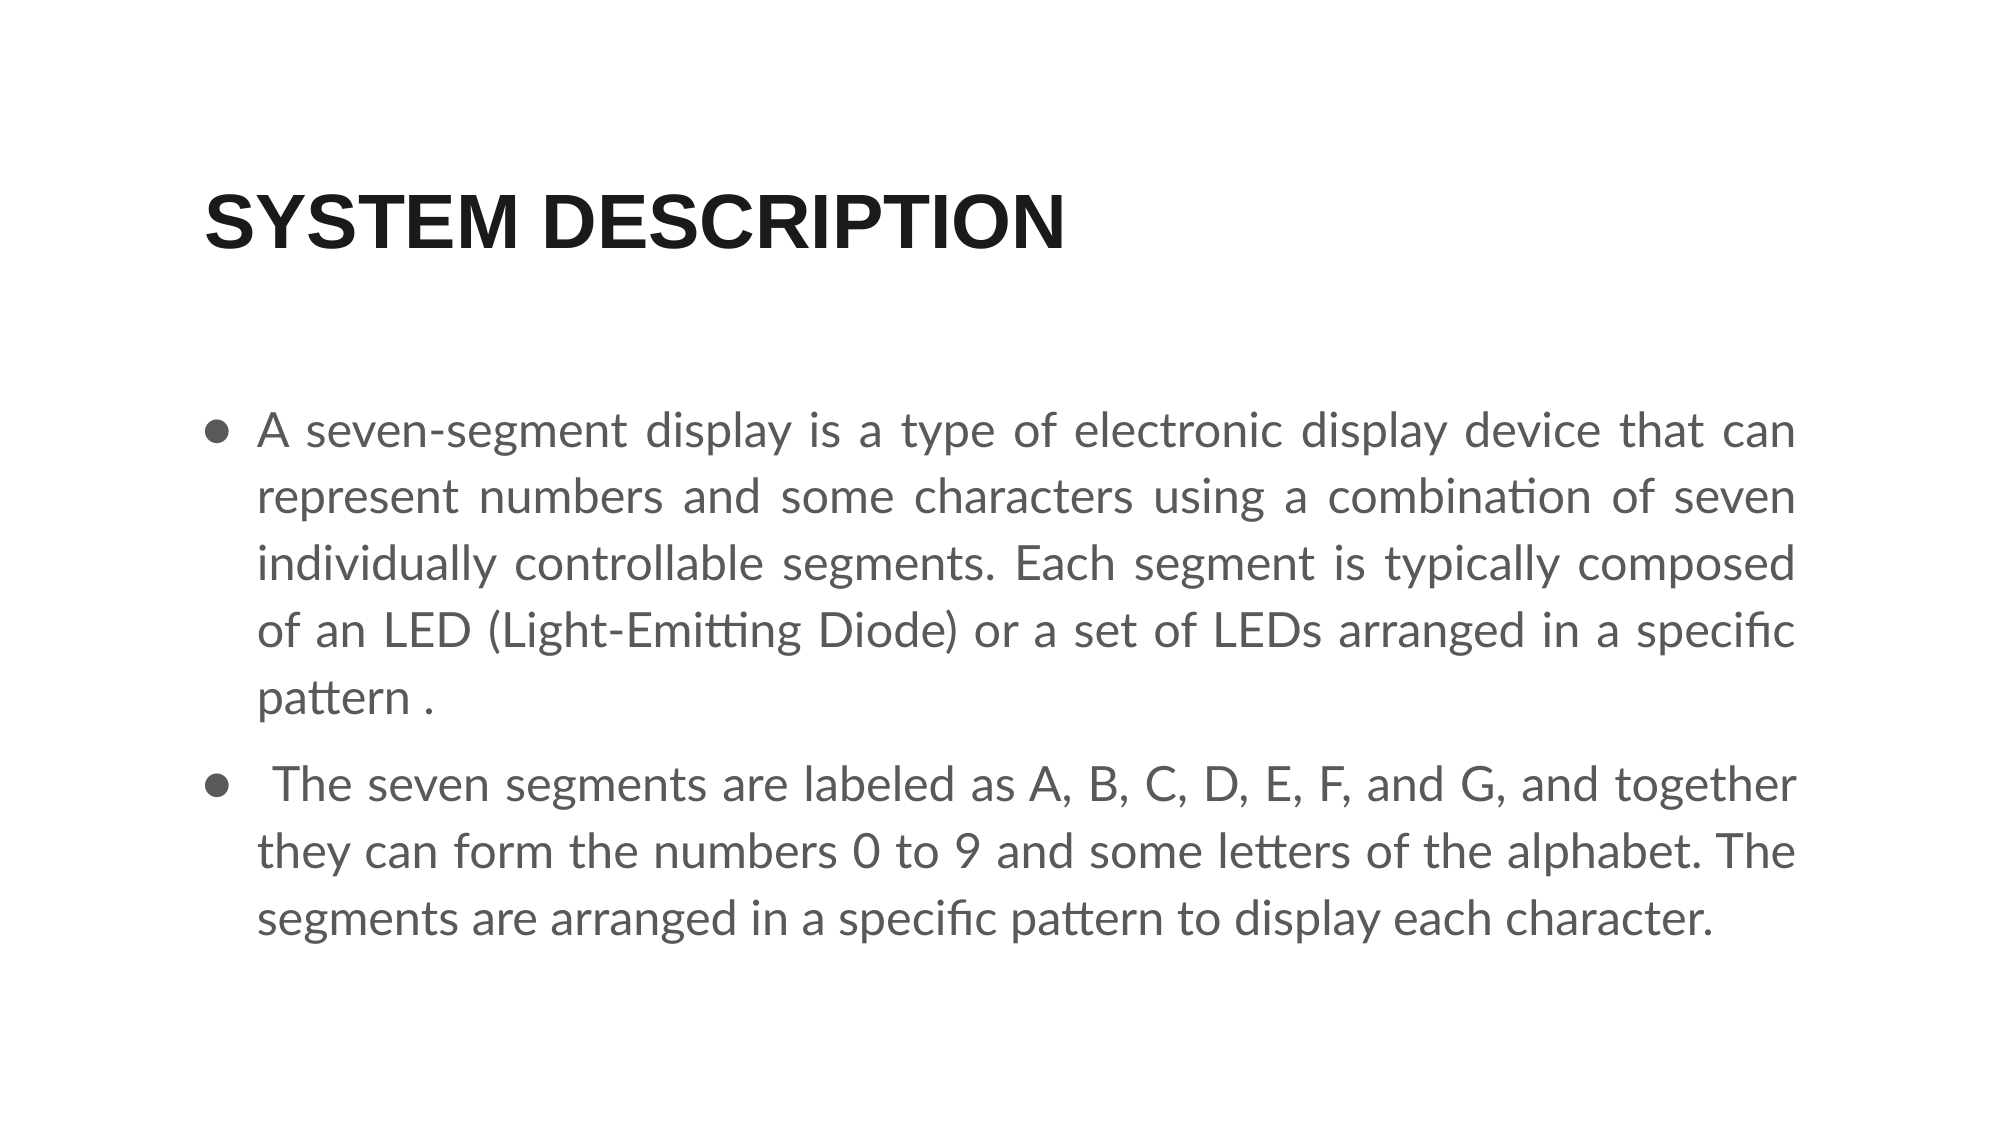

# SYSTEM DESCRIPTION
A seven-segment display is a type of electronic display device that can represent numbers and some characters using a combination of seven individually controllable segments. Each segment is typically composed of an LED (Light-Emitting Diode) or a set of LEDs arranged in a specific pattern .
 The seven segments are labeled as A, B, C, D, E, F, and G, and together they can form the numbers 0 to 9 and some letters of the alphabet. The segments are arranged in a specific pattern to display each character.